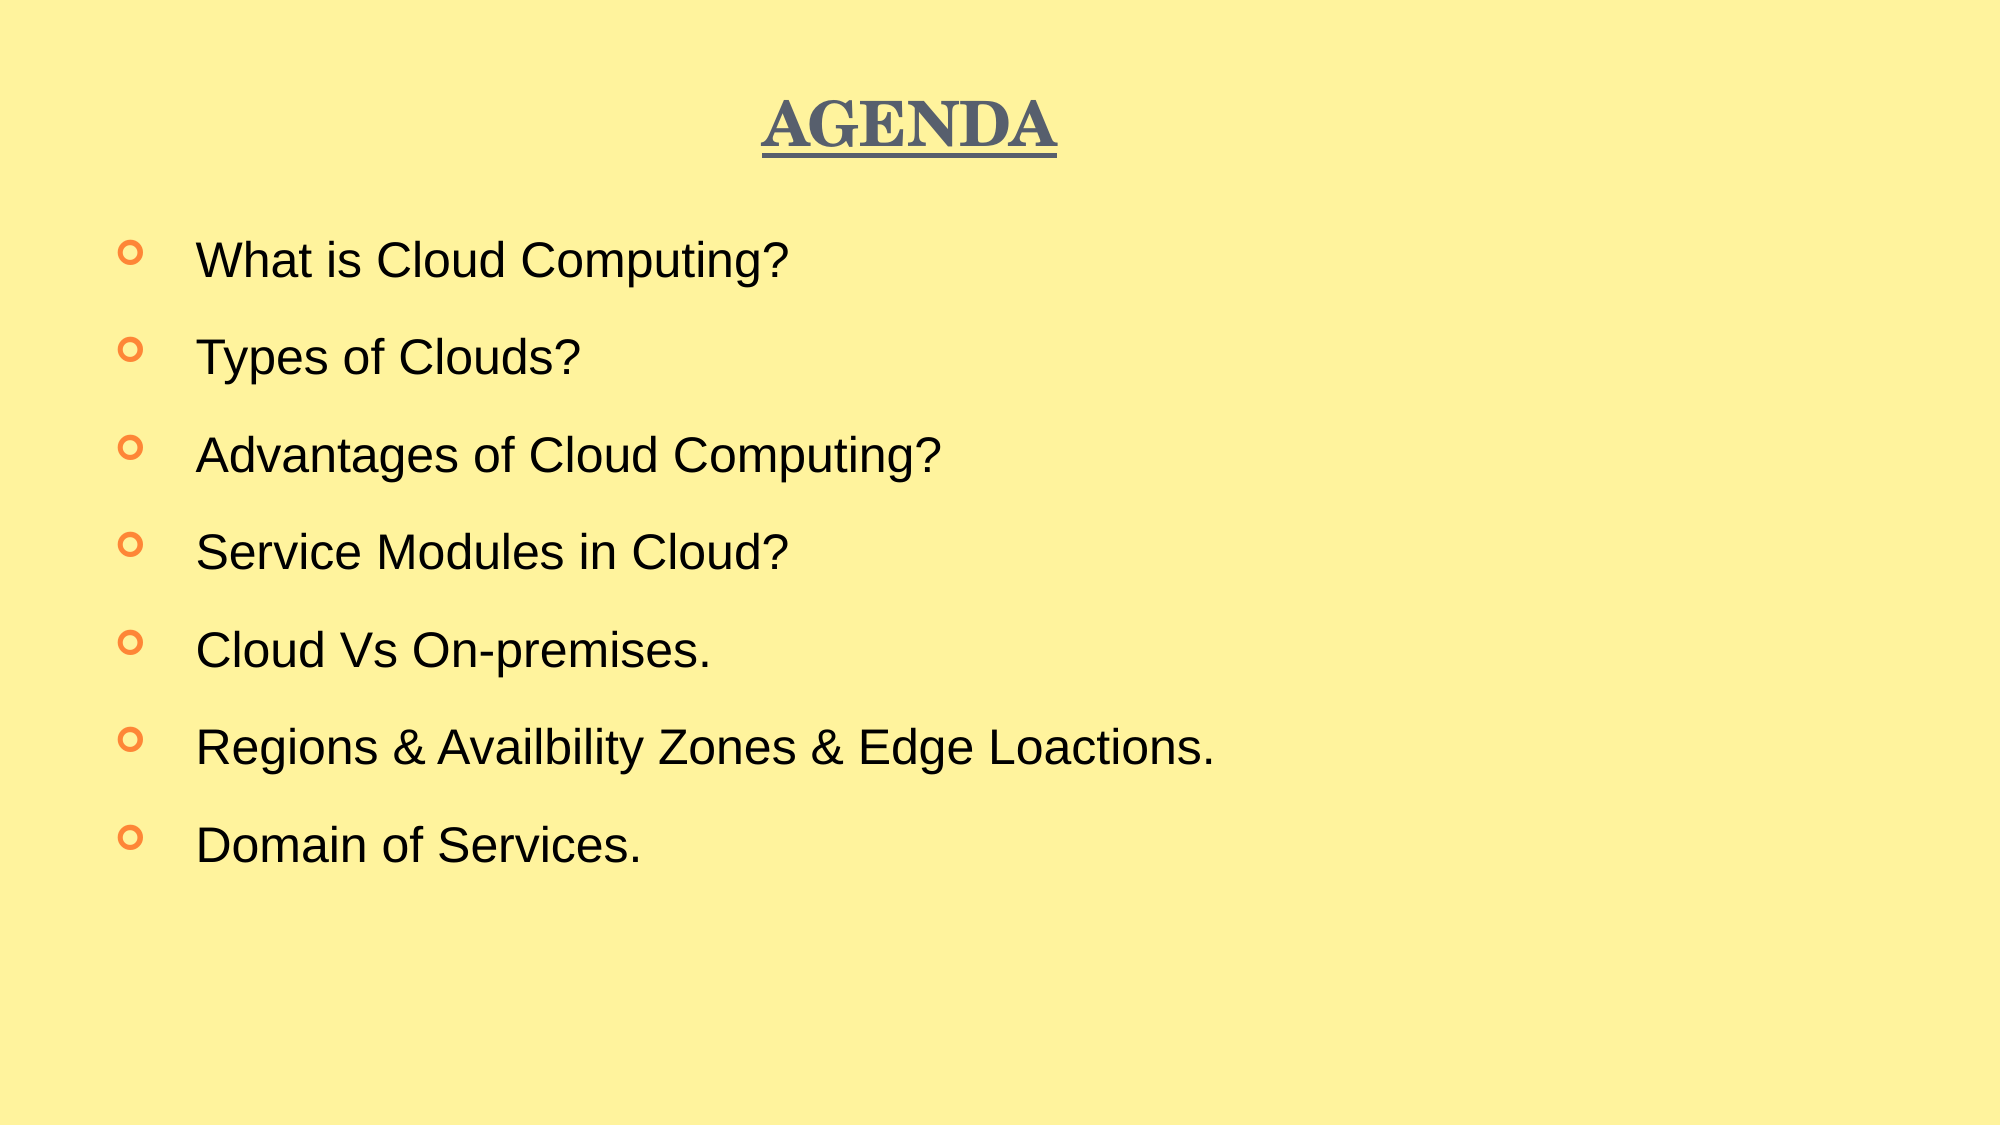

# AGENDA
What is Cloud Computing?
Types of Clouds?
Advantages of Cloud Computing?
Service Modules in Cloud?
Cloud Vs On-premises.
Regions & Availbility Zones & Edge Loactions.
Domain of Services.